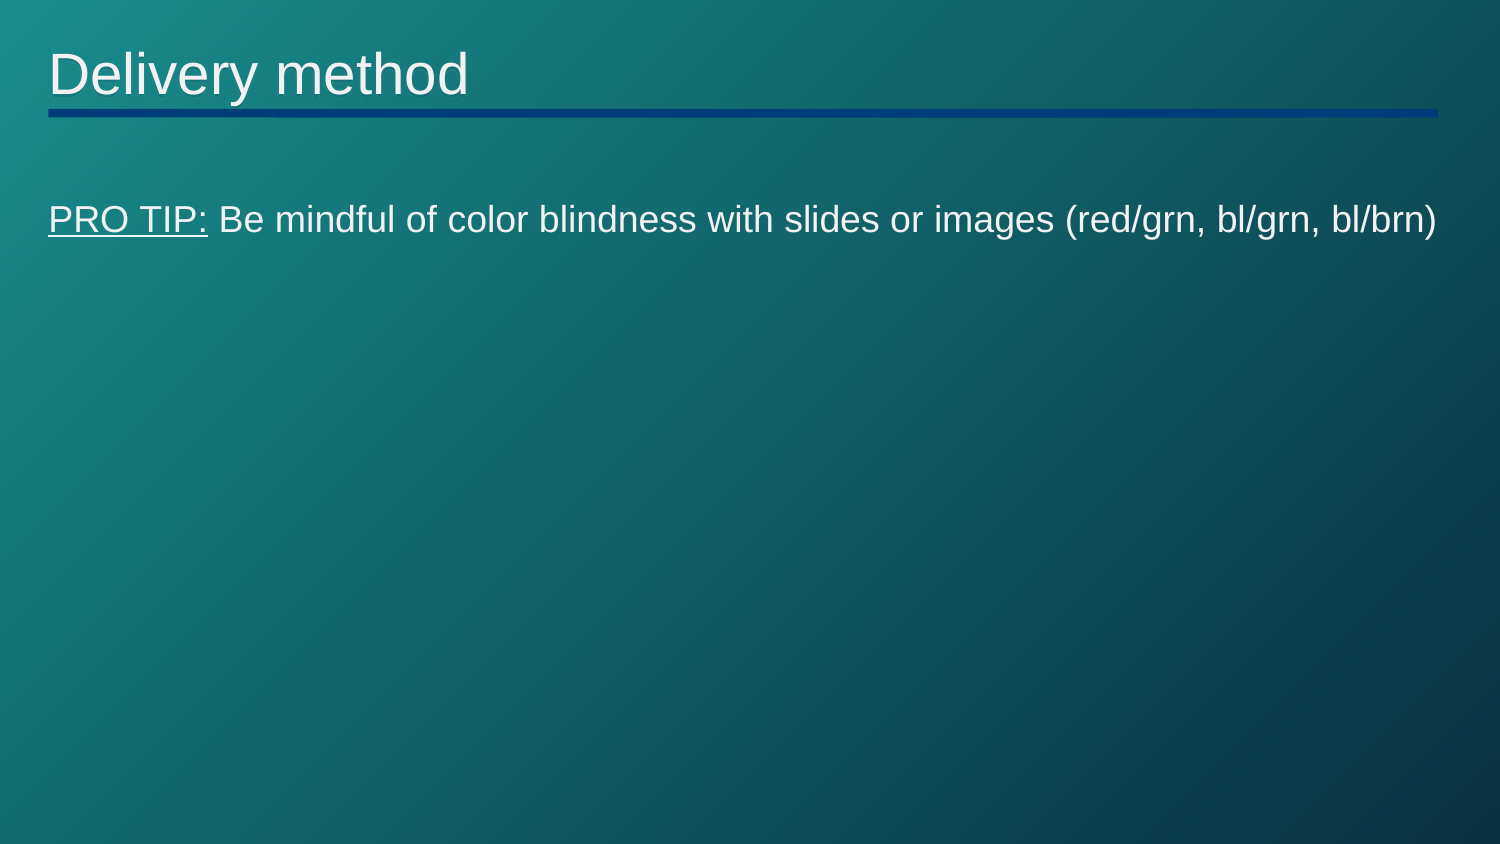

# Delivery method

PRO TIP: Be mindful of color blindness with slides or images (red/grn, bl/grn, bl/brn)